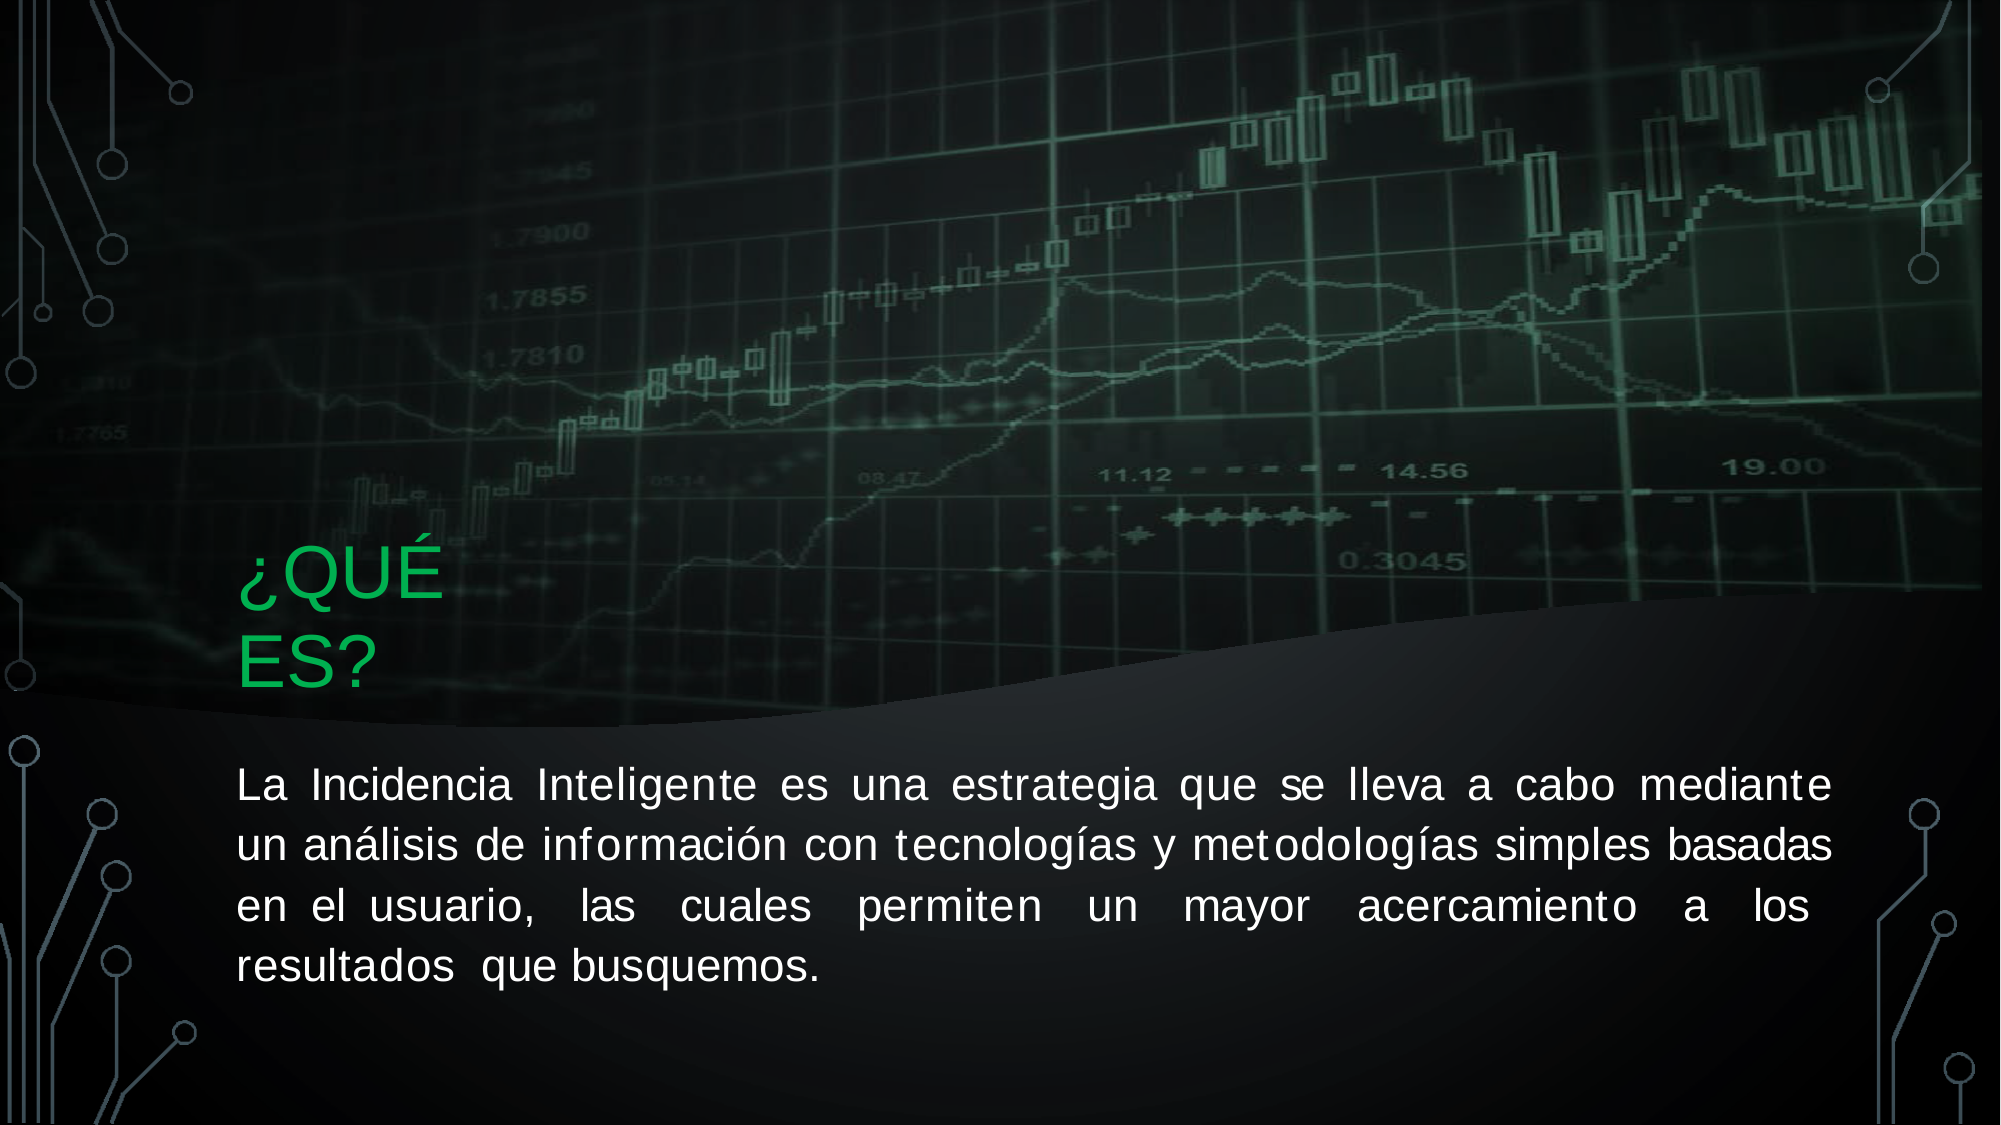

¿QUÉ	ES?

La Incidencia Inteligente es una estrategia que se lleva a cabo mediante un análisis de información con tecnologías y metodologías simples basadas en el usuario,  las  cuales  permiten  un  mayor  acercamiento  a  los  resultados  que busquemos.